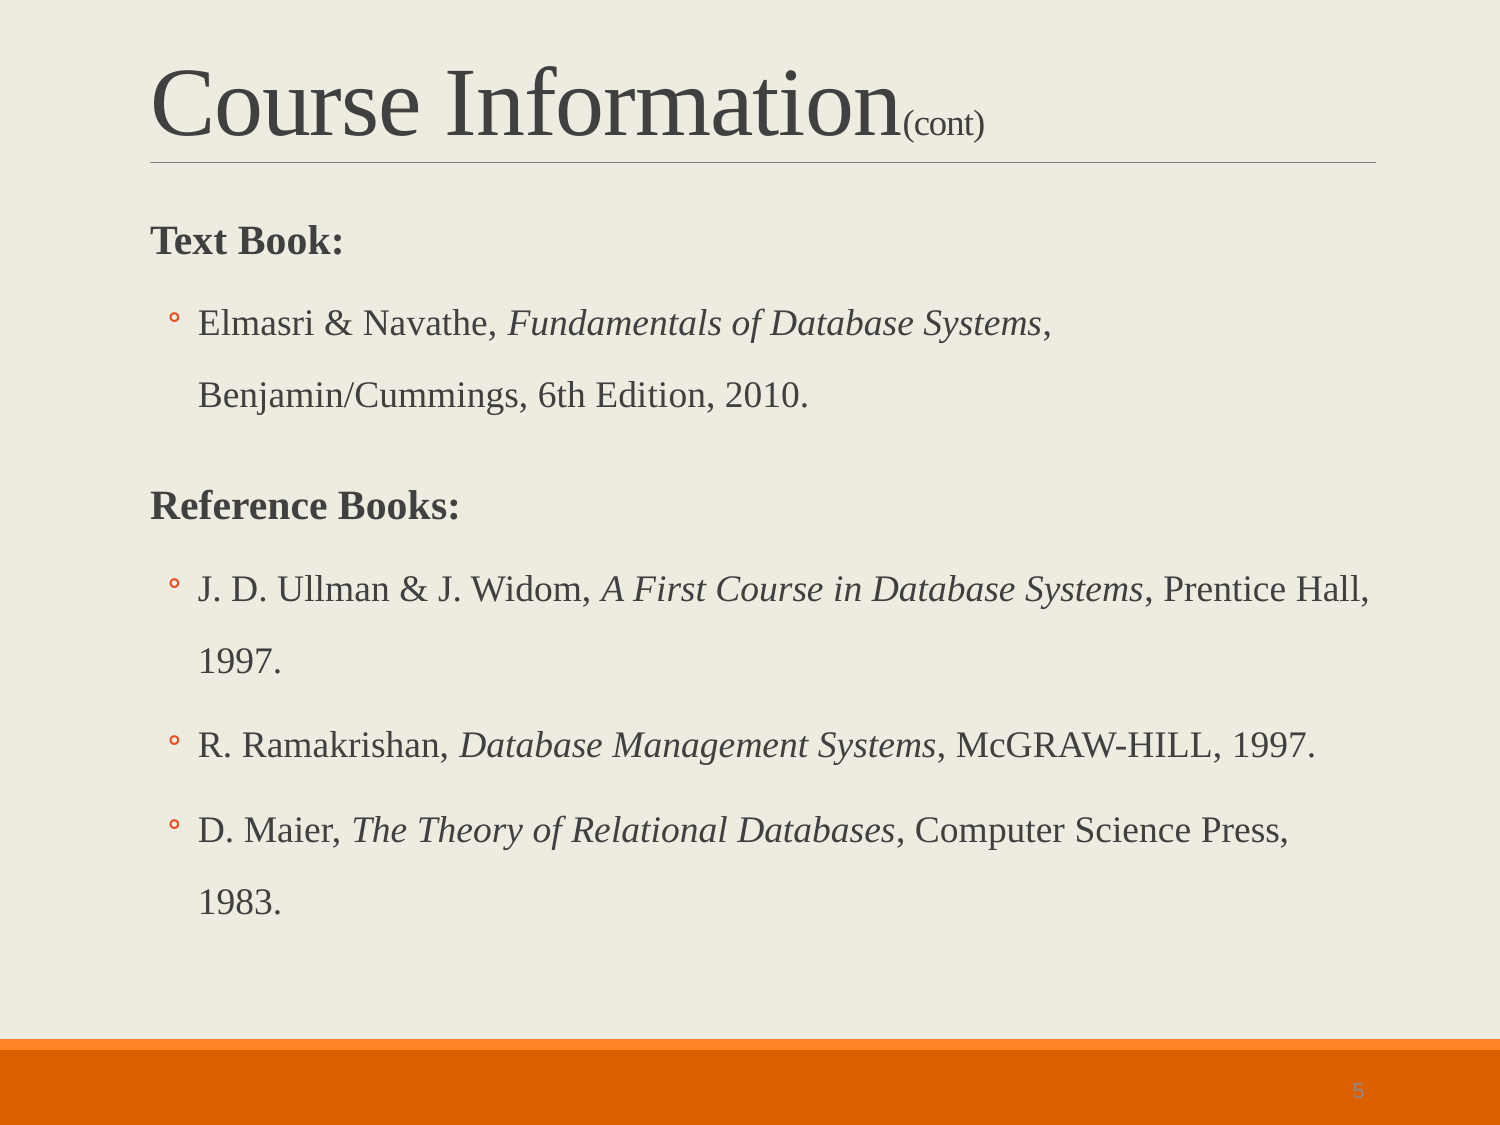

# Course Information(cont)
Text Book:
Elmasri & Navathe, Fundamentals of Database Systems, Benjamin/Cummings, 6th Edition, 2010.
Reference Books:
J. D. Ullman & J. Widom, A First Course in Database Systems, Prentice Hall, 1997.
R. Ramakrishan, Database Management Systems, McGRAW-HILL, 1997.
D. Maier, The Theory of Relational Databases, Computer Science Press, 1983.
5